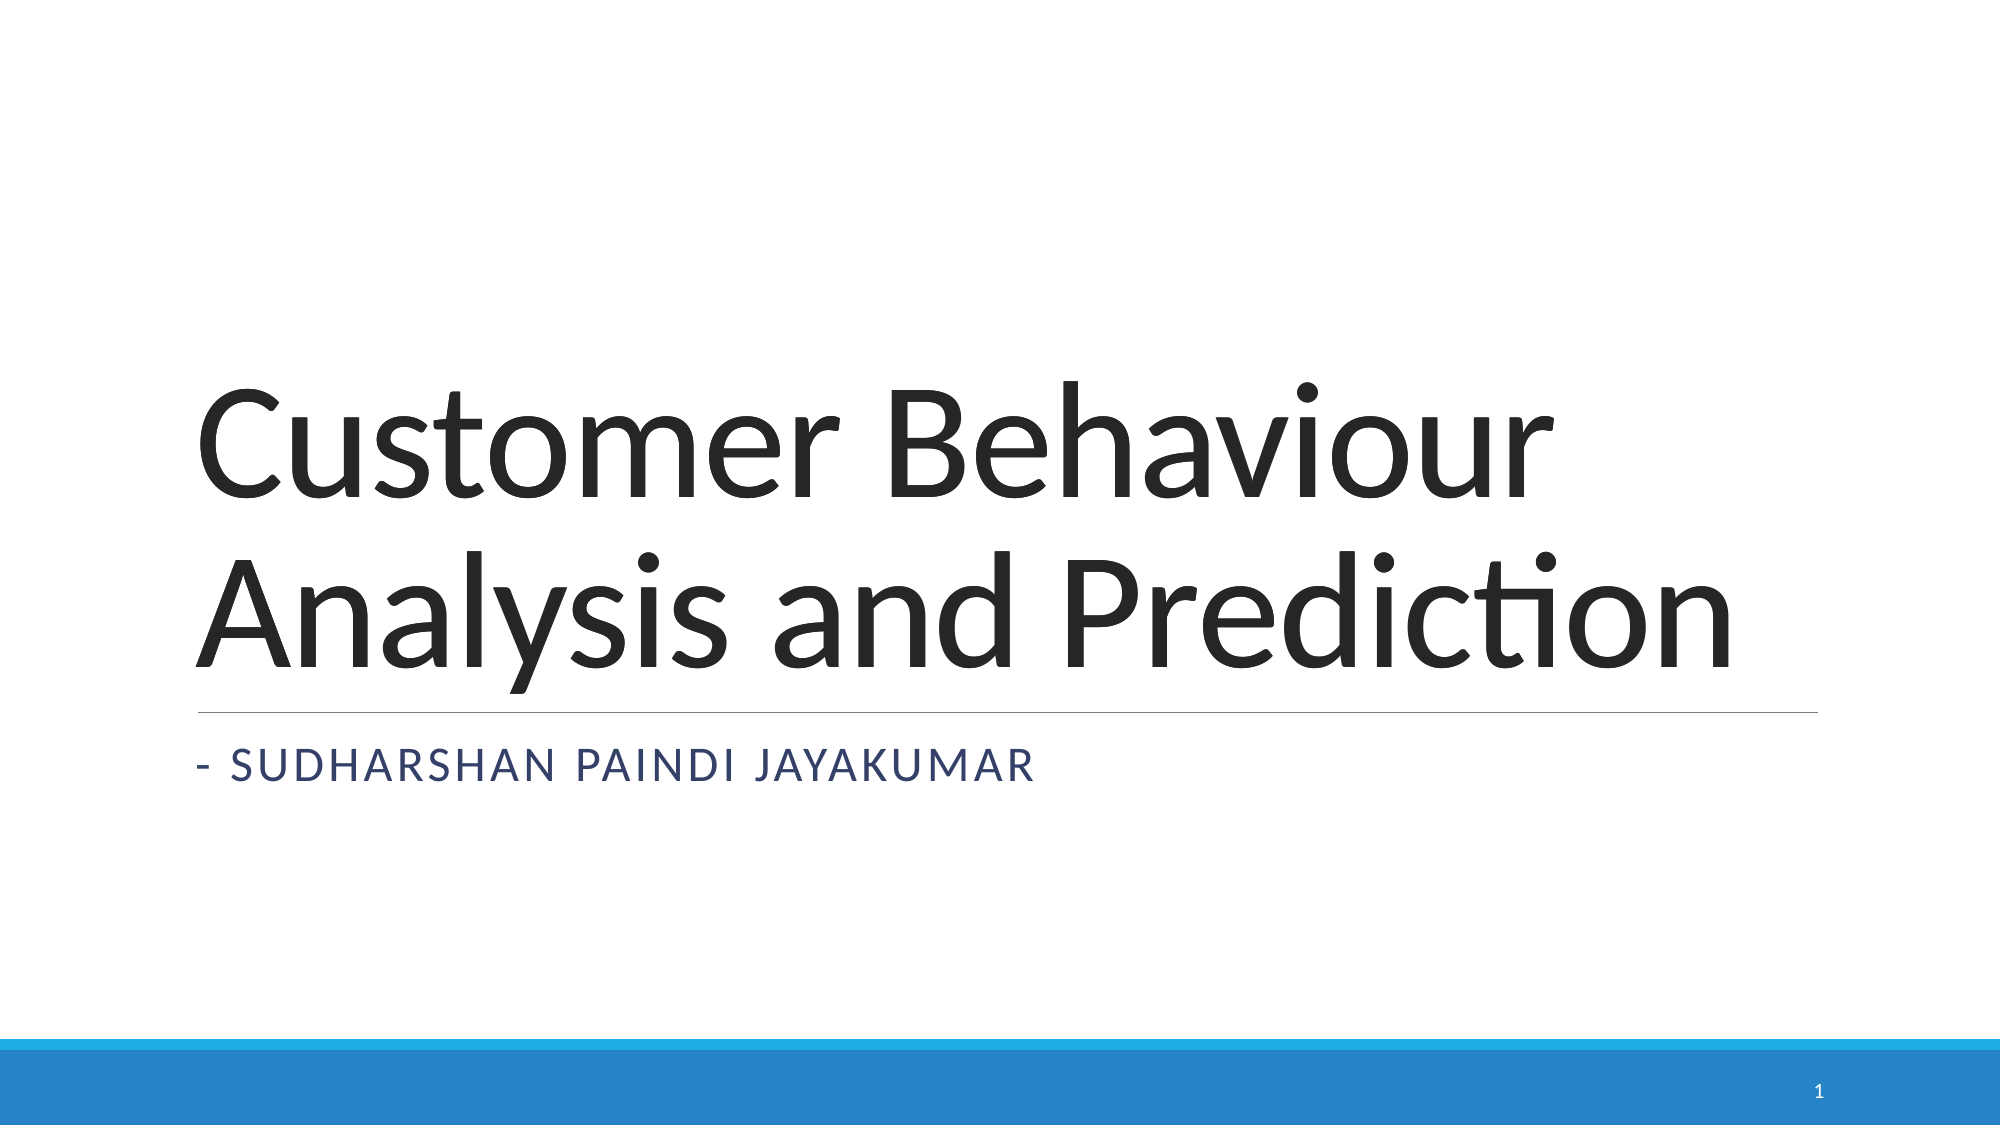

# Customer Behaviour Analysis and Prediction
Customer Behaviour Analysis and Prediction
- Sudharshan Paindi jayakumar
1